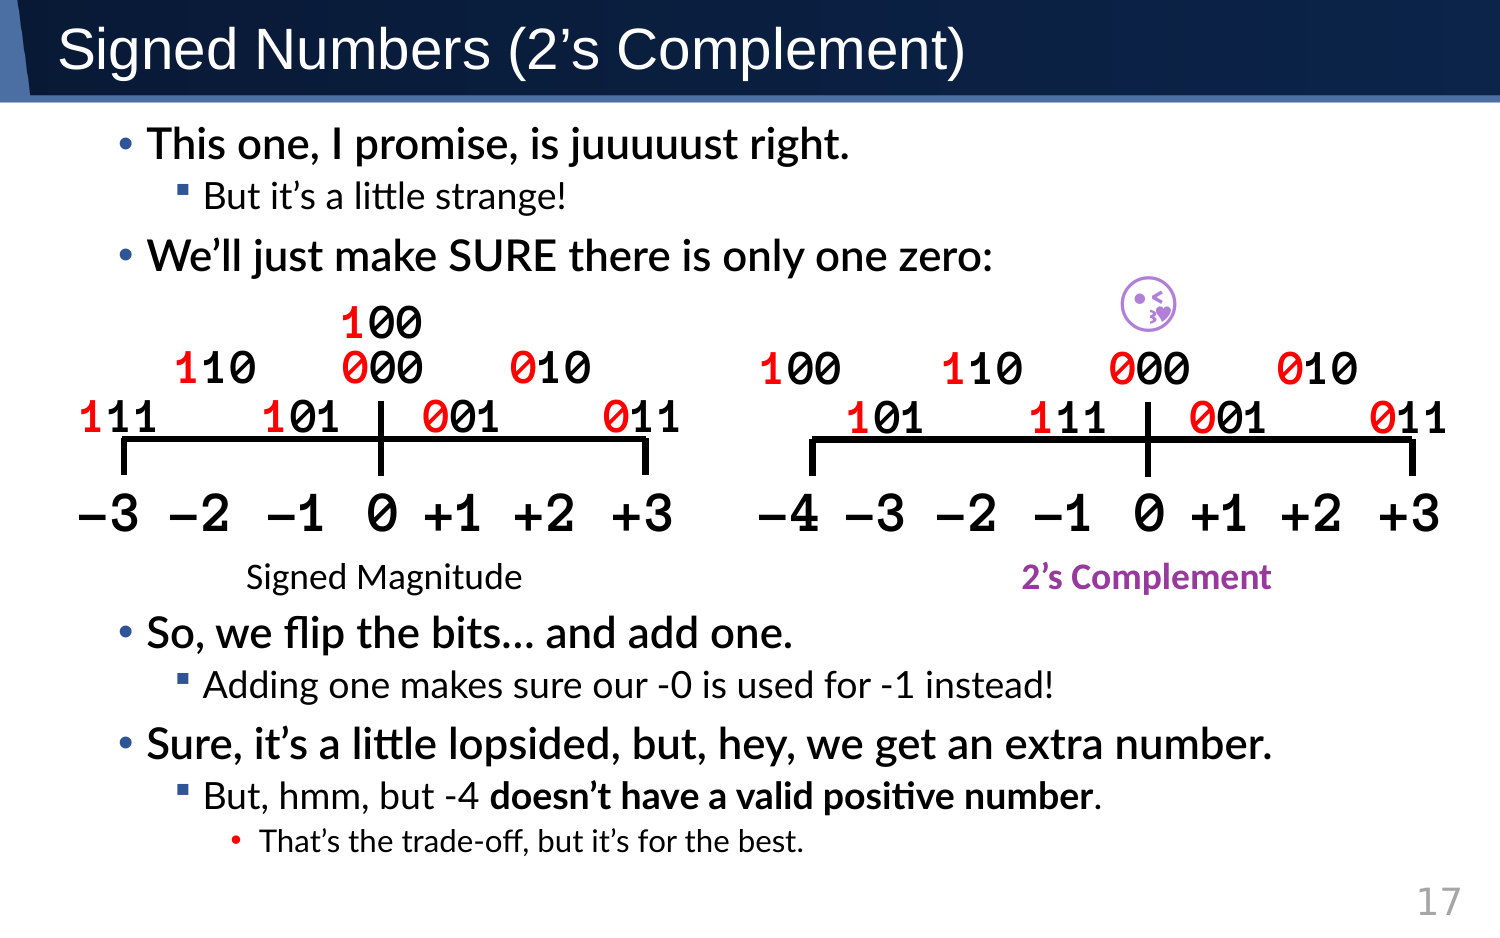

# Signed Numbers (2’s Complement)
This one, I promise, is juuuuust right.
But it’s a little strange!
We’ll just make SURE there is only one zero:

So, we flip the bits… and add one.
Adding one makes sure our -0 is used for -1 instead!
Sure, it’s a little lopsided, but, hey, we get an extra number.
But, hmm, but -4 doesn’t have a valid positive number.
That’s the trade-off, but it’s for the best.
😘
100
110
-2
000
0
010
+2
100
-4
110
-2
000
0
010
+2
111
-3
101
-1
001
+1
011
+3
101
-3
111
-1
001
+1
011
+3
Signed Magnitude
2’s Complement
17